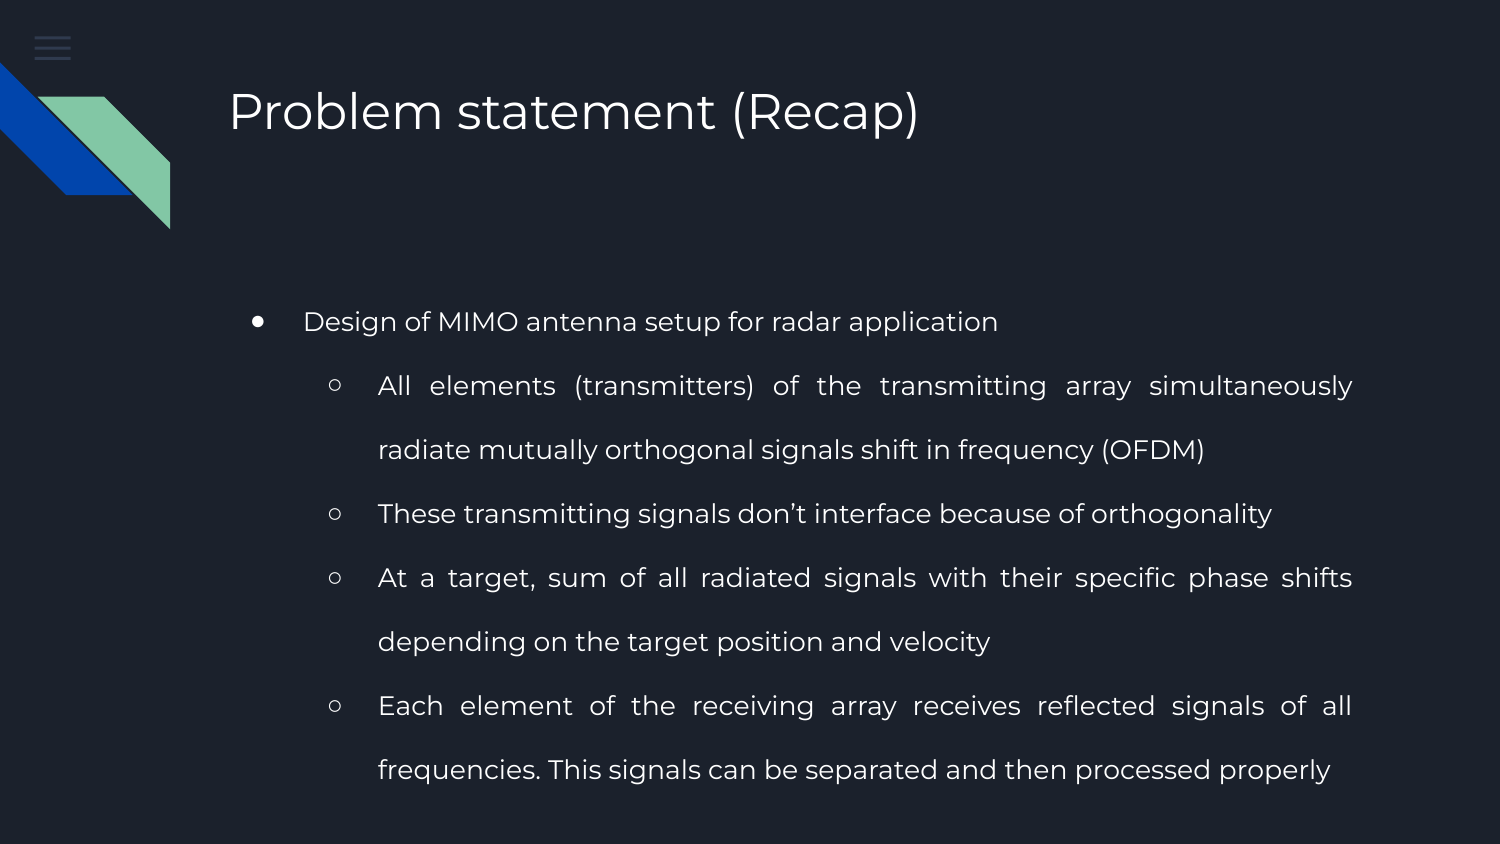

# Problem statement (Recap)
Design of MIMO antenna setup for radar application
All elements (transmitters) of the transmitting array simultaneously radiate mutually orthogonal signals shift in frequency (OFDM)
These transmitting signals don’t interface because of orthogonality
At a target, sum of all radiated signals with their specific phase shifts depending on the target position and velocity
Each element of the receiving array receives reflected signals of all frequencies. This signals can be separated and then processed properly